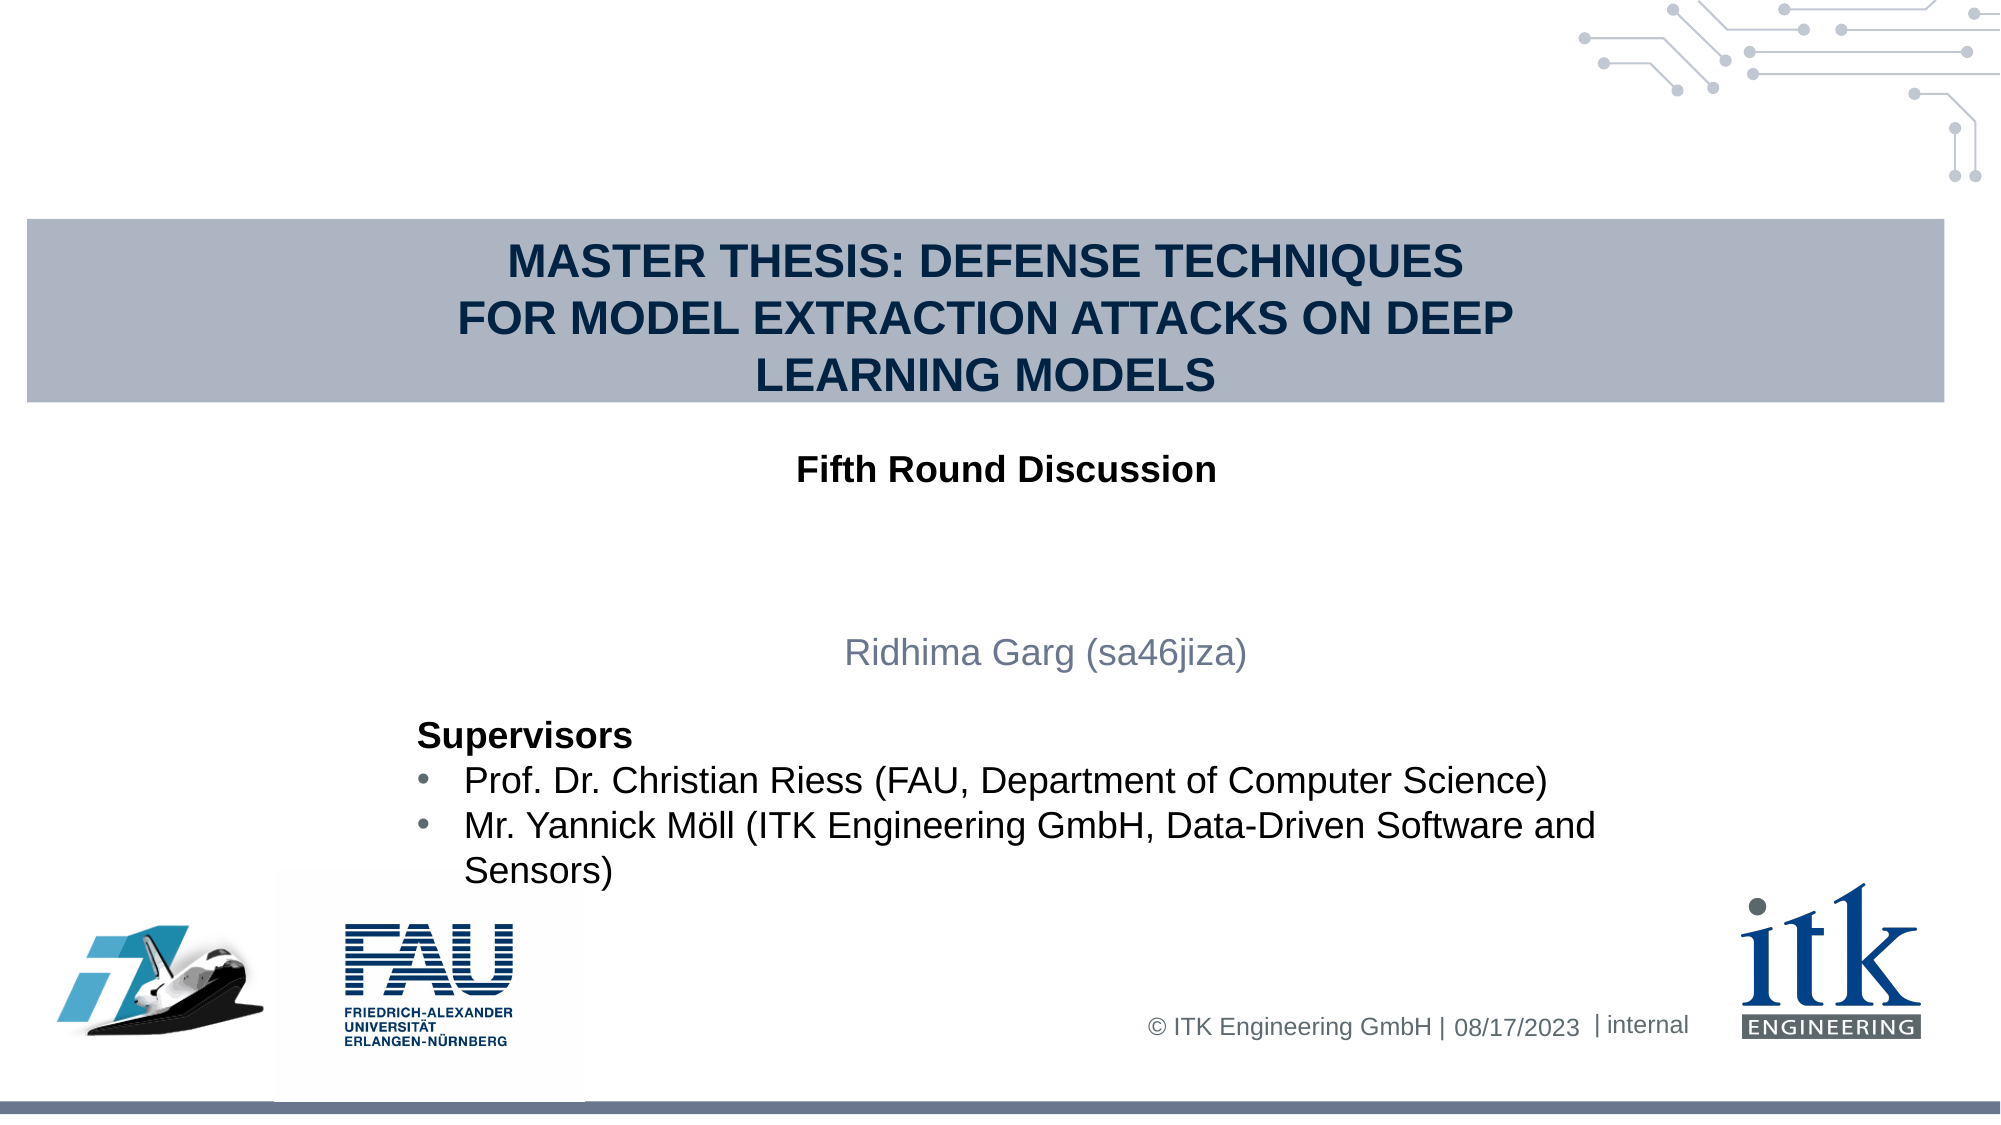

Master Thesis: Defense Techniques
for Model Extraction Attacks on Deep
Learning Models

Fifth Round Discussion
Ridhima Garg (sa46jiza)
Supervisors
Prof. Dr. Christian Riess (FAU, Department of Computer Science)
Mr. Yannick Möll (ITK Engineering GmbH, Data-Driven Software and Sensors)

internal
08/17/2023